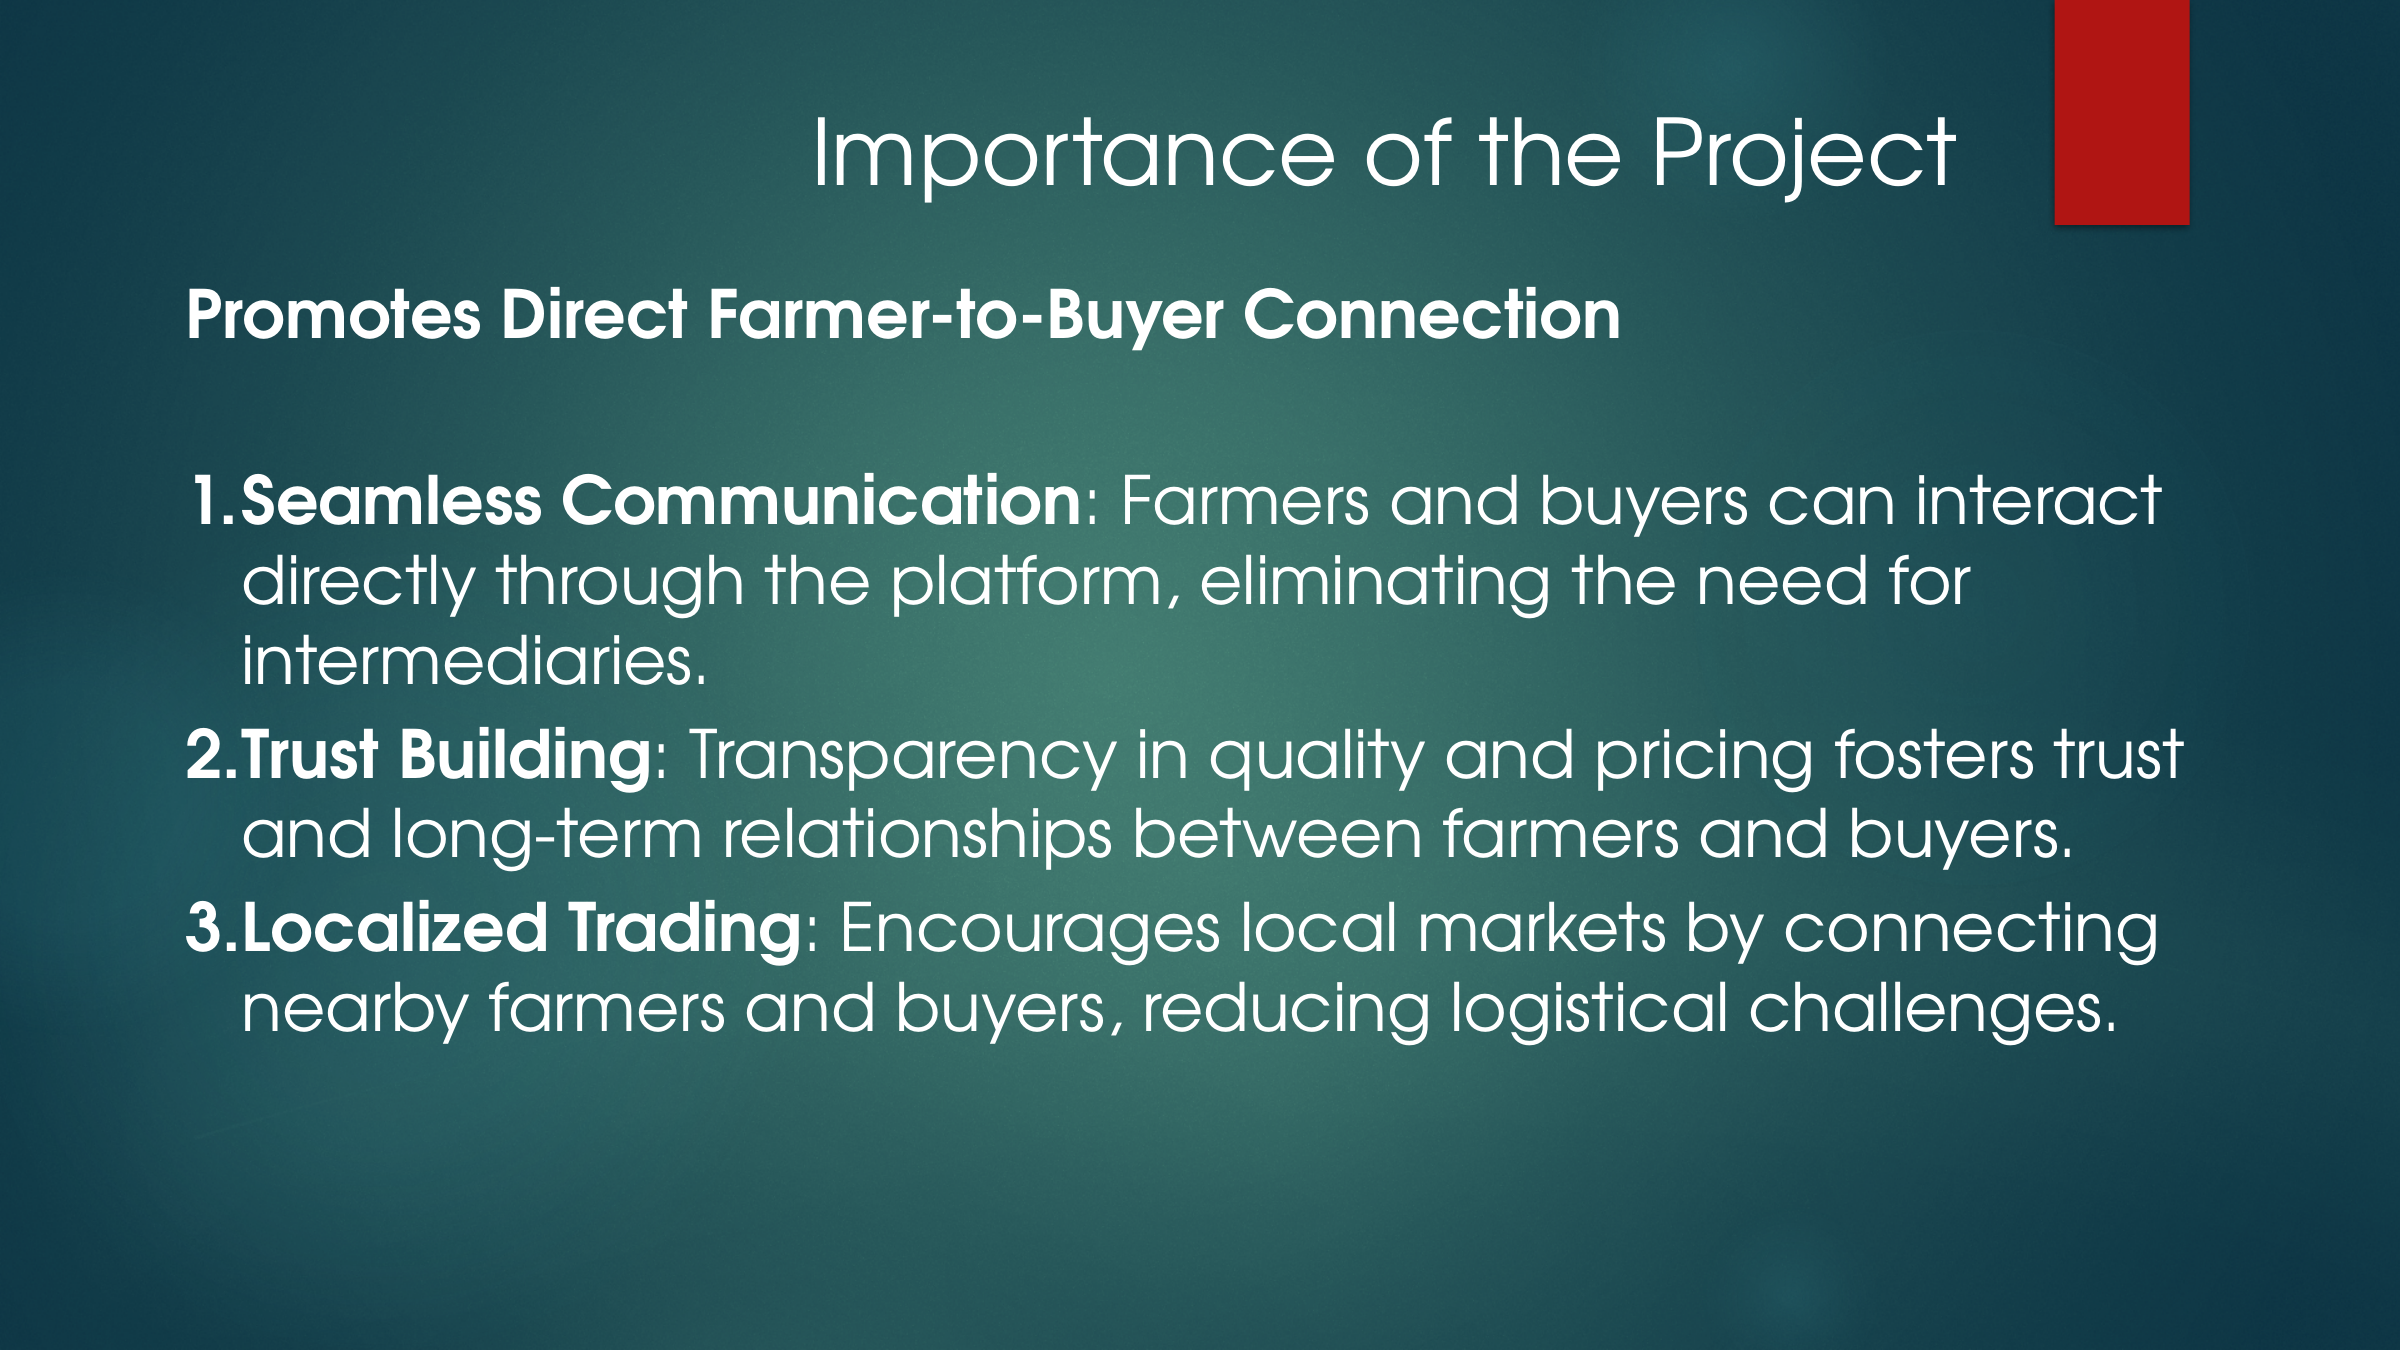

Importance of the Project
Promotes Direct Farmer-to-Buyer Connection

Seamless Communication: Farmers and buyers can interact directly through the platform, eliminating the need for intermediaries.
Trust Building: Transparency in quality and pricing fosters trust and long-term relationships between farmers and buyers.
Localized Trading: Encourages local markets by connecting nearby farmers and buyers, reducing logistical challenges.